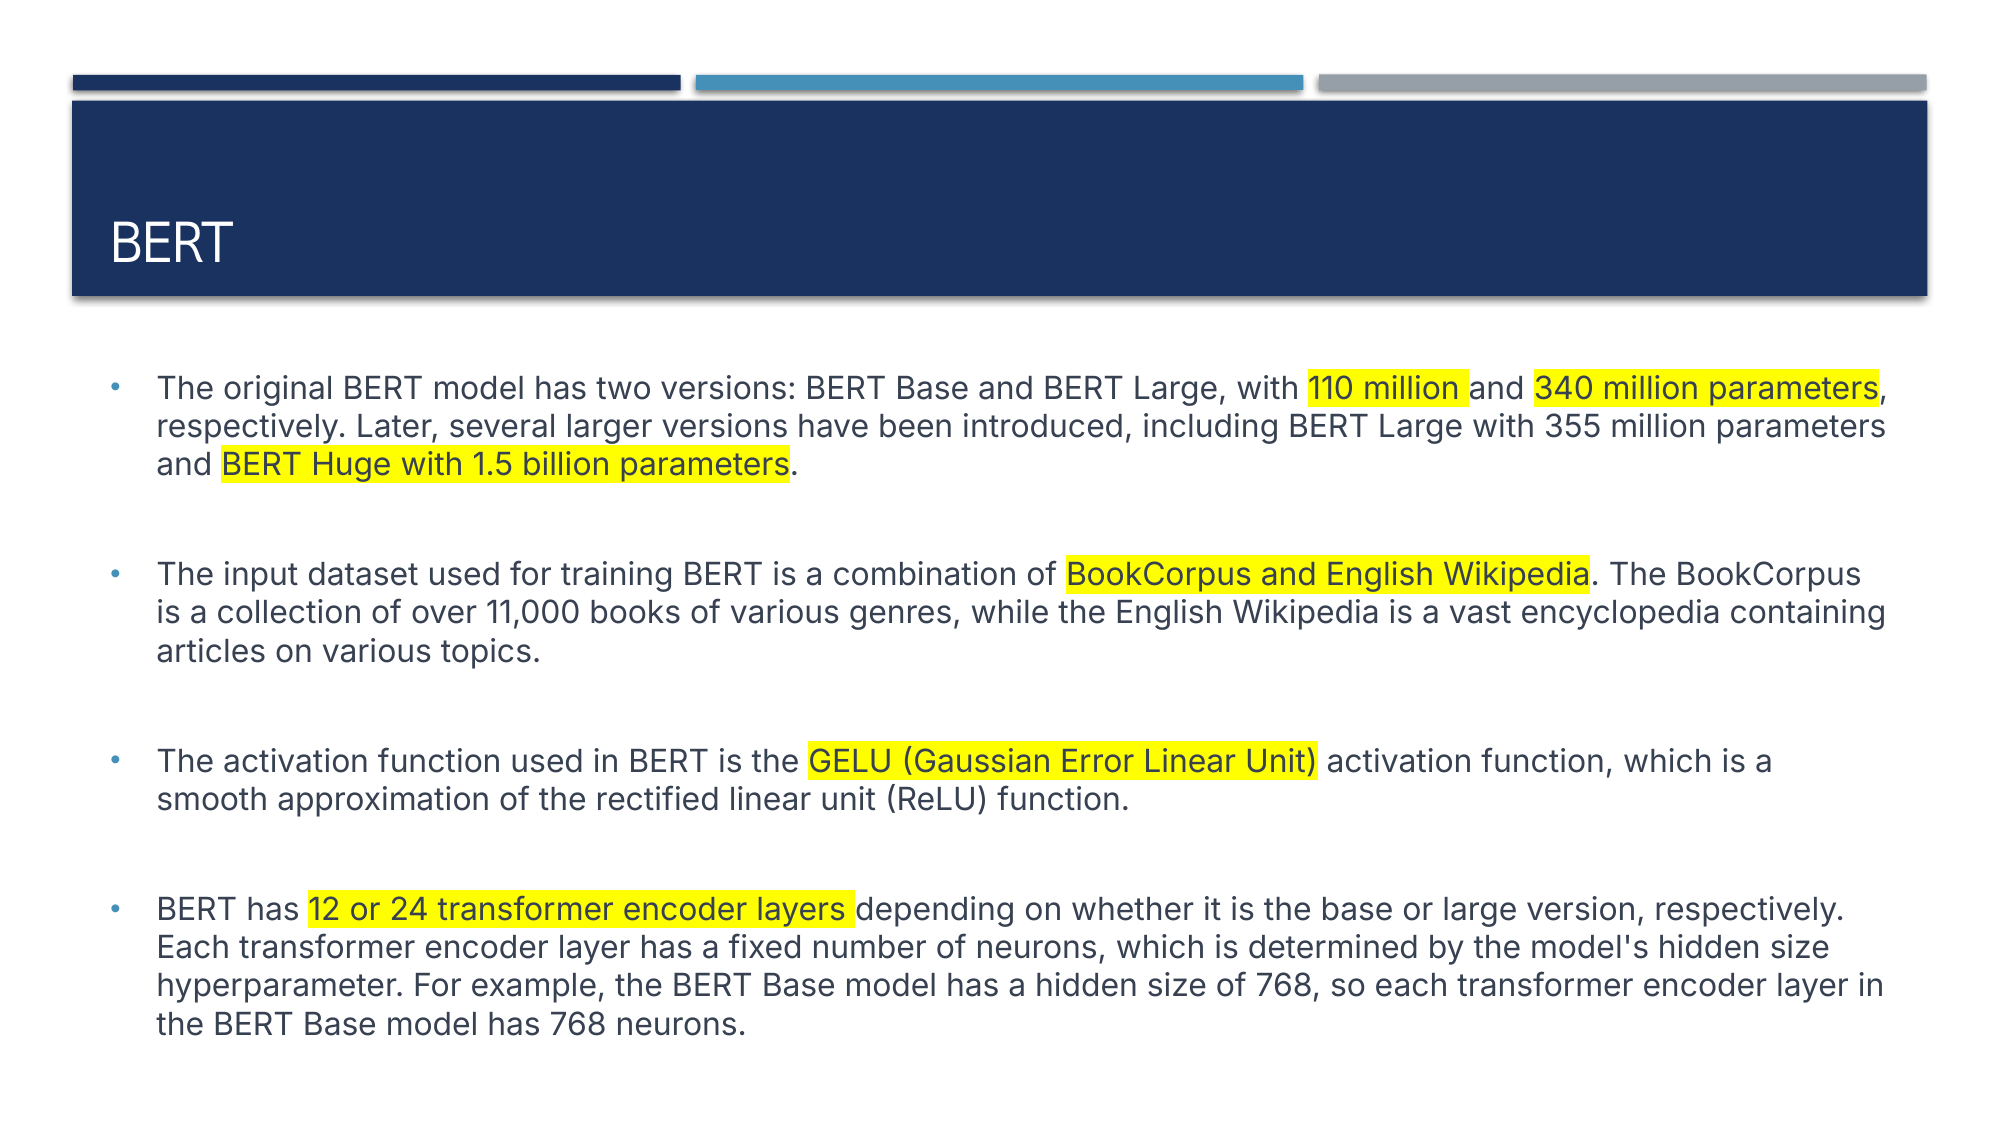

# BERT
The original BERT model has two versions: BERT Base and BERT Large, with 110 million and 340 million parameters, respectively. Later, several larger versions have been introduced, including BERT Large with 355 million parameters and BERT Huge with 1.5 billion parameters.

The input dataset used for training BERT is a combination of BookCorpus and English Wikipedia. The BookCorpus is a collection of over 11,000 books of various genres, while the English Wikipedia is a vast encyclopedia containing articles on various topics.

The activation function used in BERT is the GELU (Gaussian Error Linear Unit) activation function, which is a smooth approximation of the rectified linear unit (ReLU) function.

BERT has 12 or 24 transformer encoder layers depending on whether it is the base or large version, respectively. Each transformer encoder layer has a fixed number of neurons, which is determined by the model's hidden size hyperparameter. For example, the BERT Base model has a hidden size of 768, so each transformer encoder layer in the BERT Base model has 768 neurons.